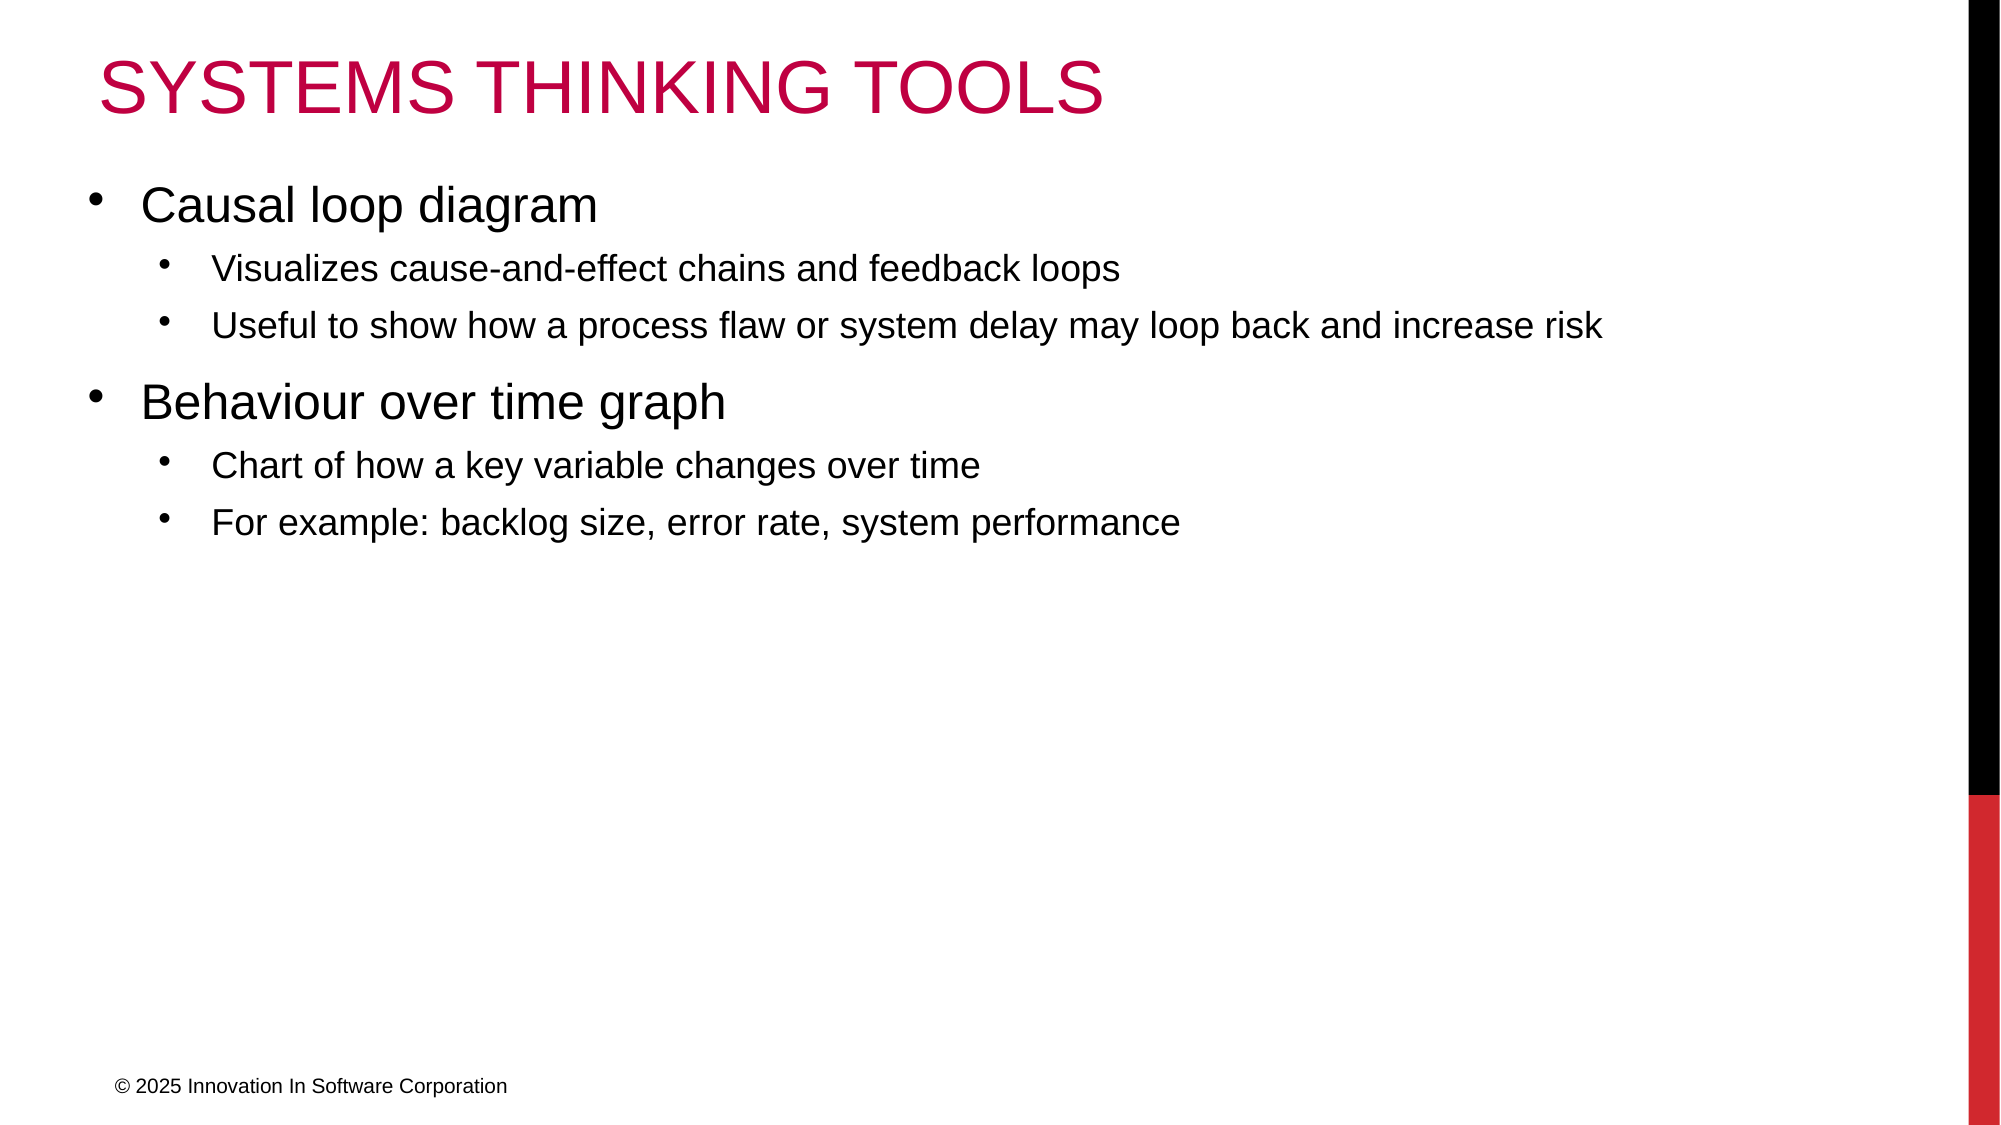

# Systems Thinking Tools
Causal loop diagram
Visualizes cause-and-effect chains and feedback loops
Useful to show how a process flaw or system delay may loop back and increase risk
Behaviour over time graph
Chart of how a key variable changes over time
For example: backlog size, error rate, system performance

© 2025 Innovation In Software Corporation